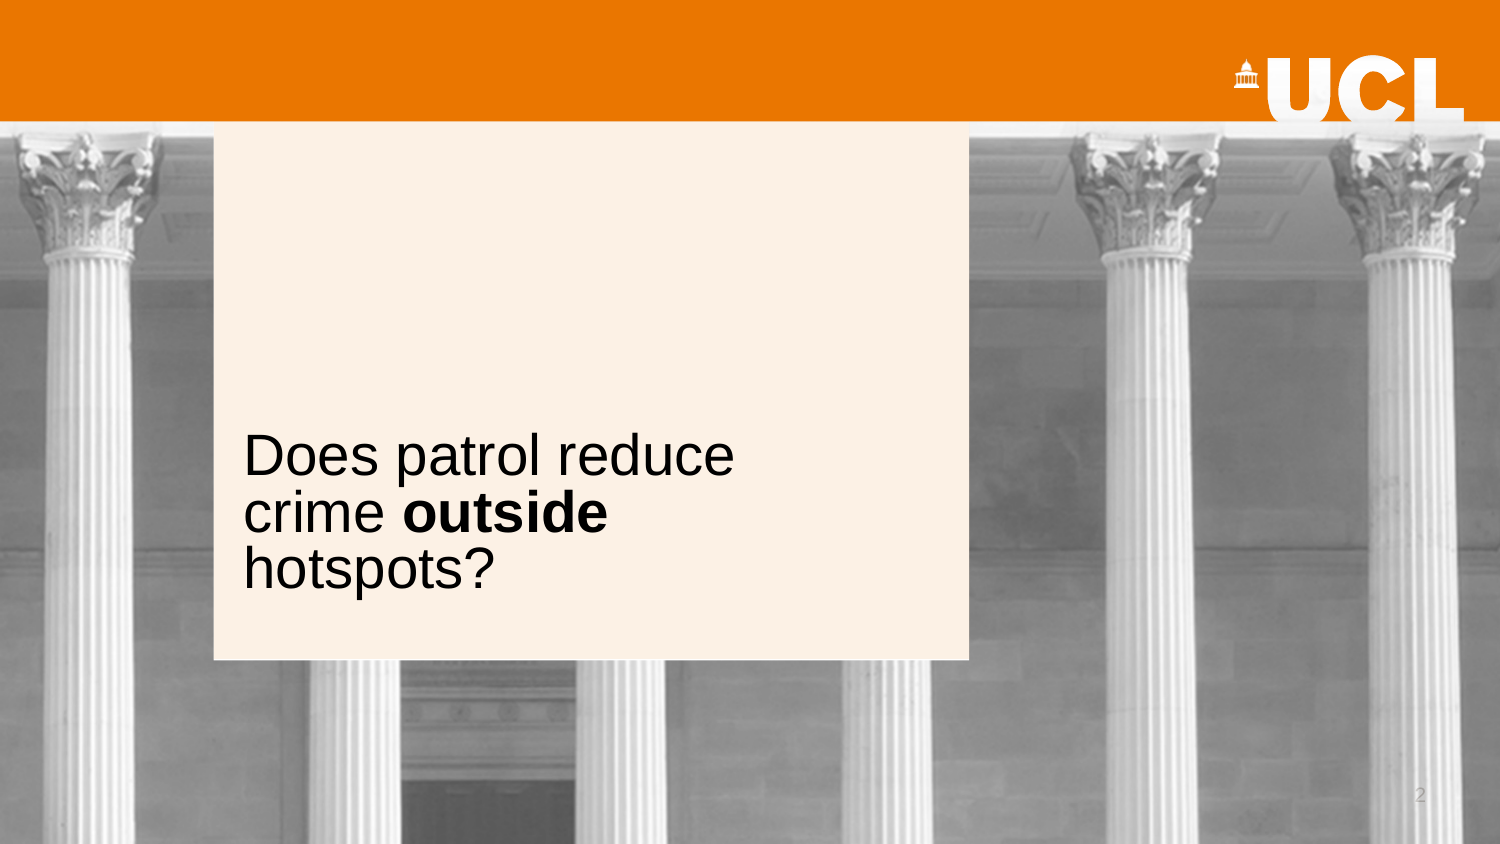

# Does patrol reduce crime outside hotspots?